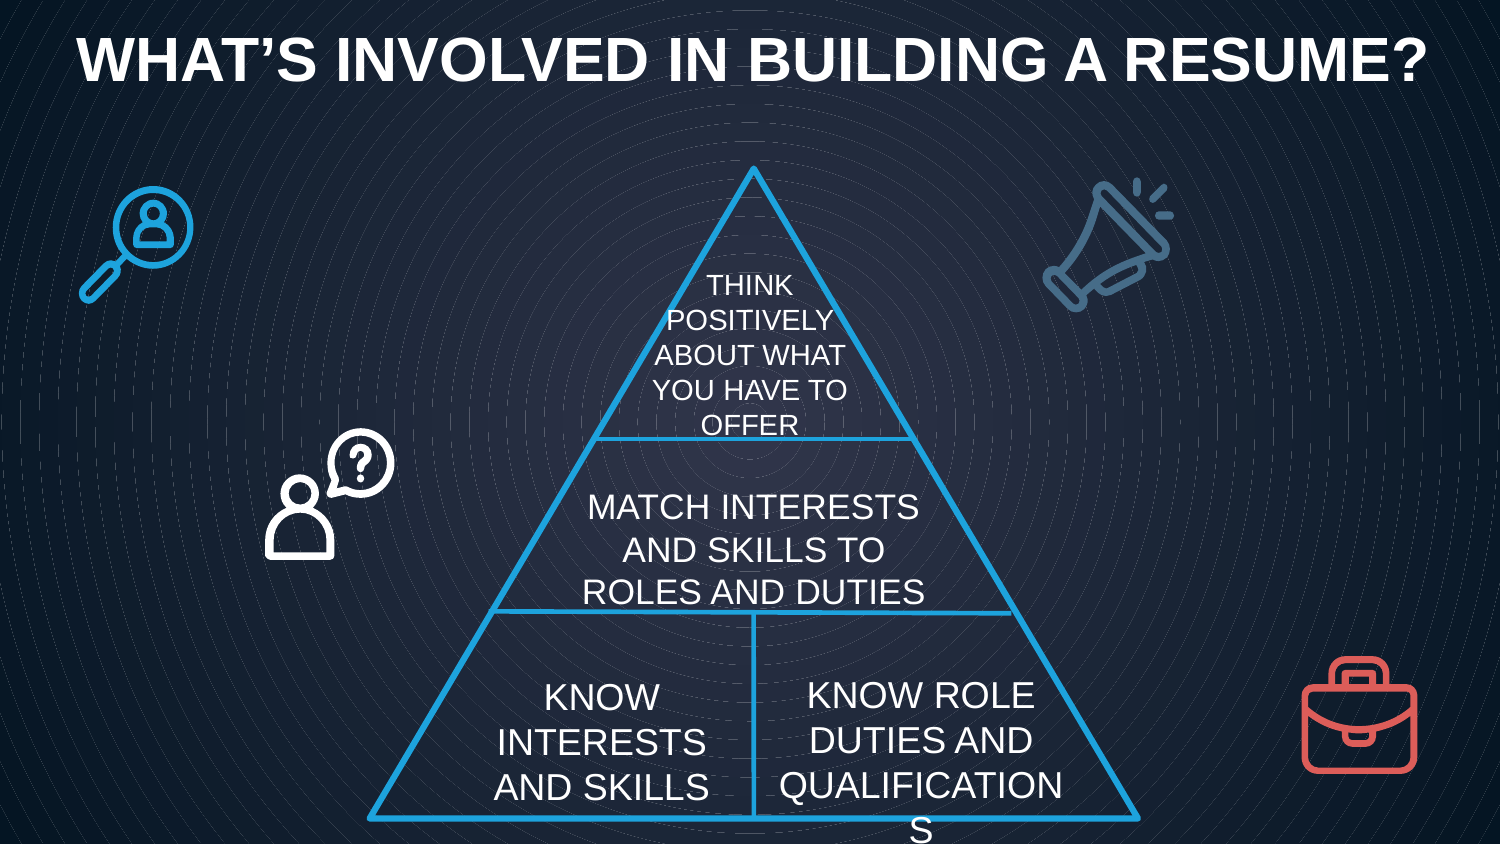

WHAT’S INVOLVED IN BUILDING A RESUME?

THINK POSITIVELY ABOUT WHAT YOU HAVE TO OFFER

MATCH INTERESTS AND SKILLS TO ROLES AND DUTIES

KNOW ROLE DUTIES AND QUALIFICATIONS

KNOW INTERESTS AND SKILLS